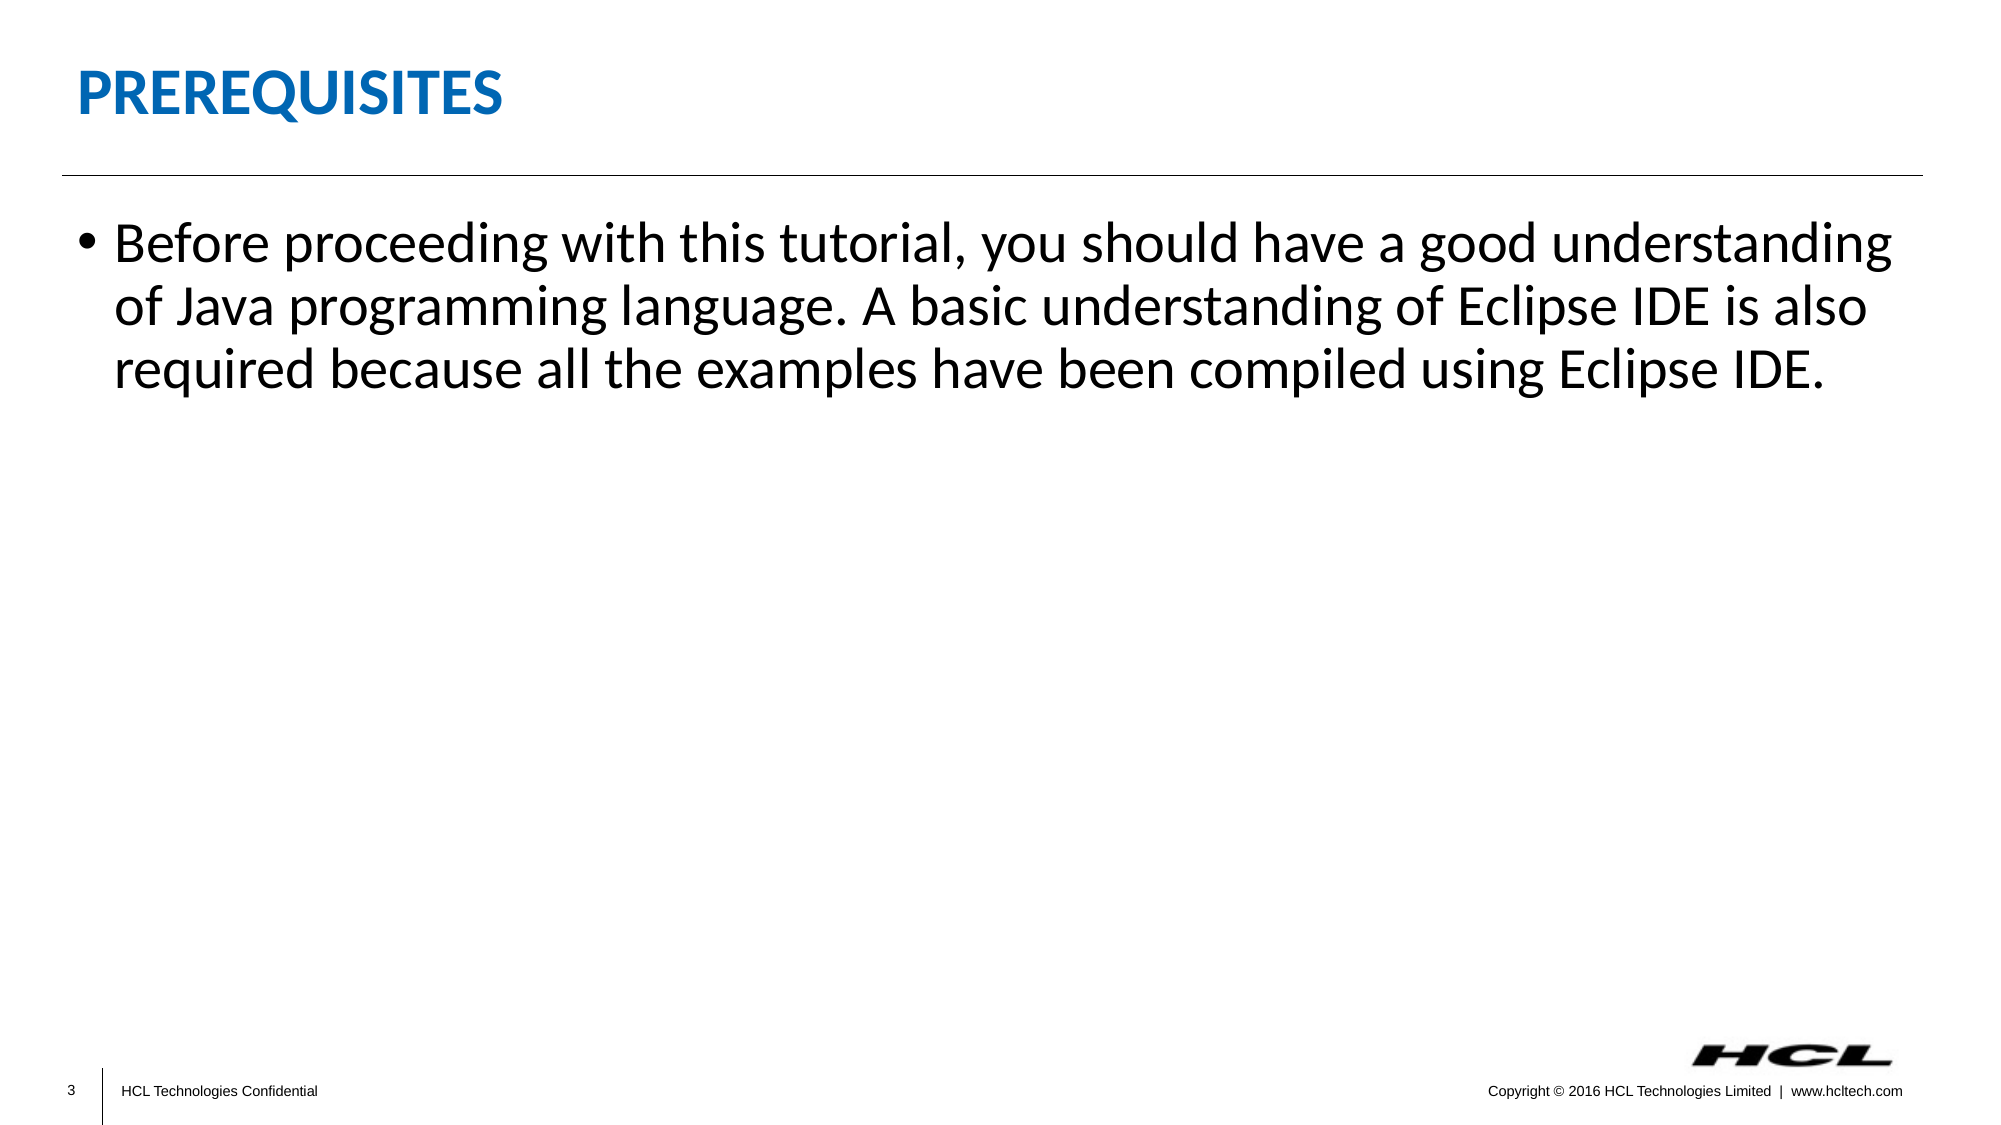

# Prerequisites
Before proceeding with this tutorial, you should have a good understanding of Java programming language. A basic understanding of Eclipse IDE is also required because all the examples have been compiled using Eclipse IDE.